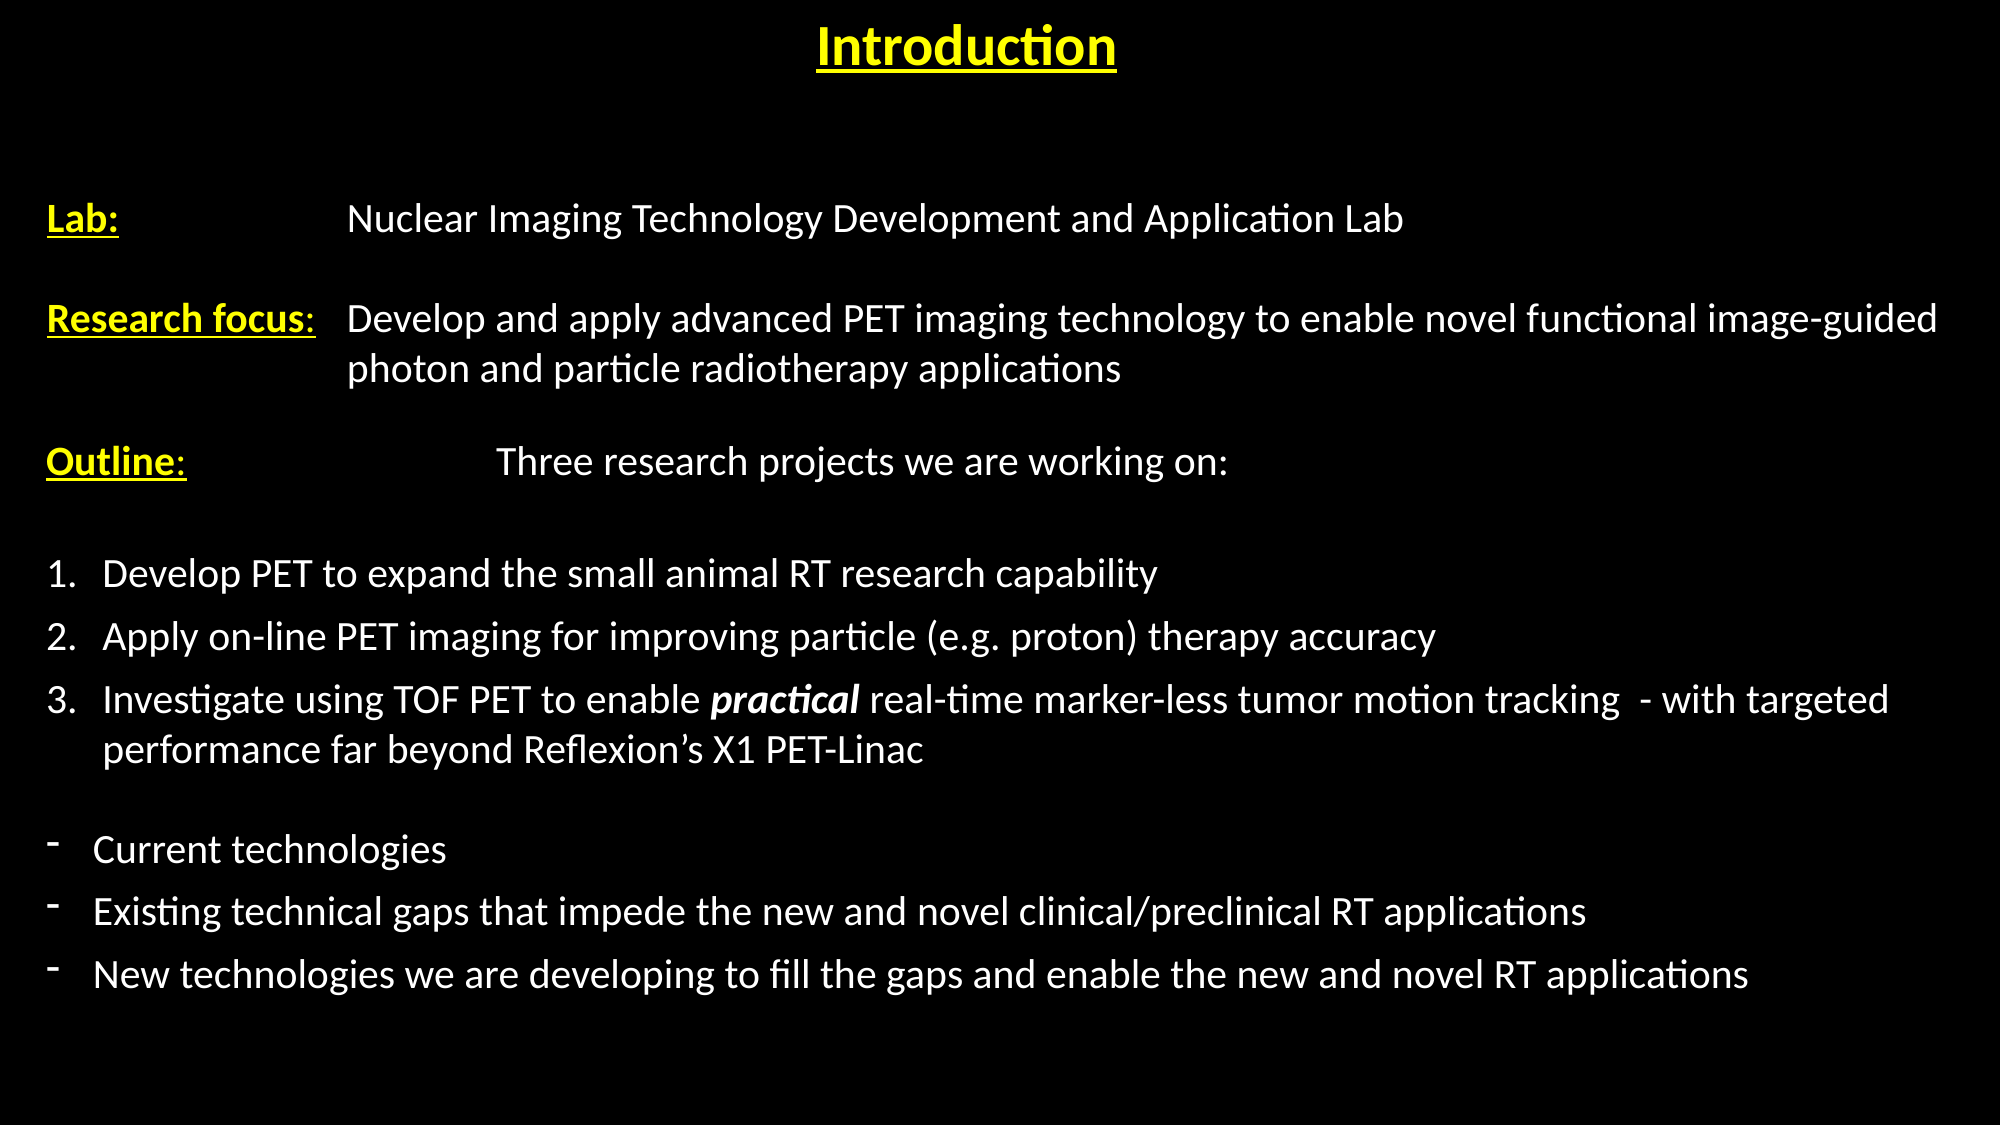

Introduction
Lab: 		Nuclear Imaging Technology Development and Application Lab

Research focus: 	Develop and apply advanced PET imaging technology to enable novel functional image-guided
		photon and particle radiotherapy applications
Outline: 		Three research projects we are working on:

Develop PET to expand the small animal RT research capability
Apply on-line PET imaging for improving particle (e.g. proton) therapy accuracy
Investigate using TOF PET to enable practical real-time marker-less tumor motion tracking  - with targeted performance far beyond Reflexion’s X1 PET-Linac

Current technologies
Existing technical gaps that impede the new and novel clinical/preclinical RT applications
New technologies we are developing to fill the gaps and enable the new and novel RT applications